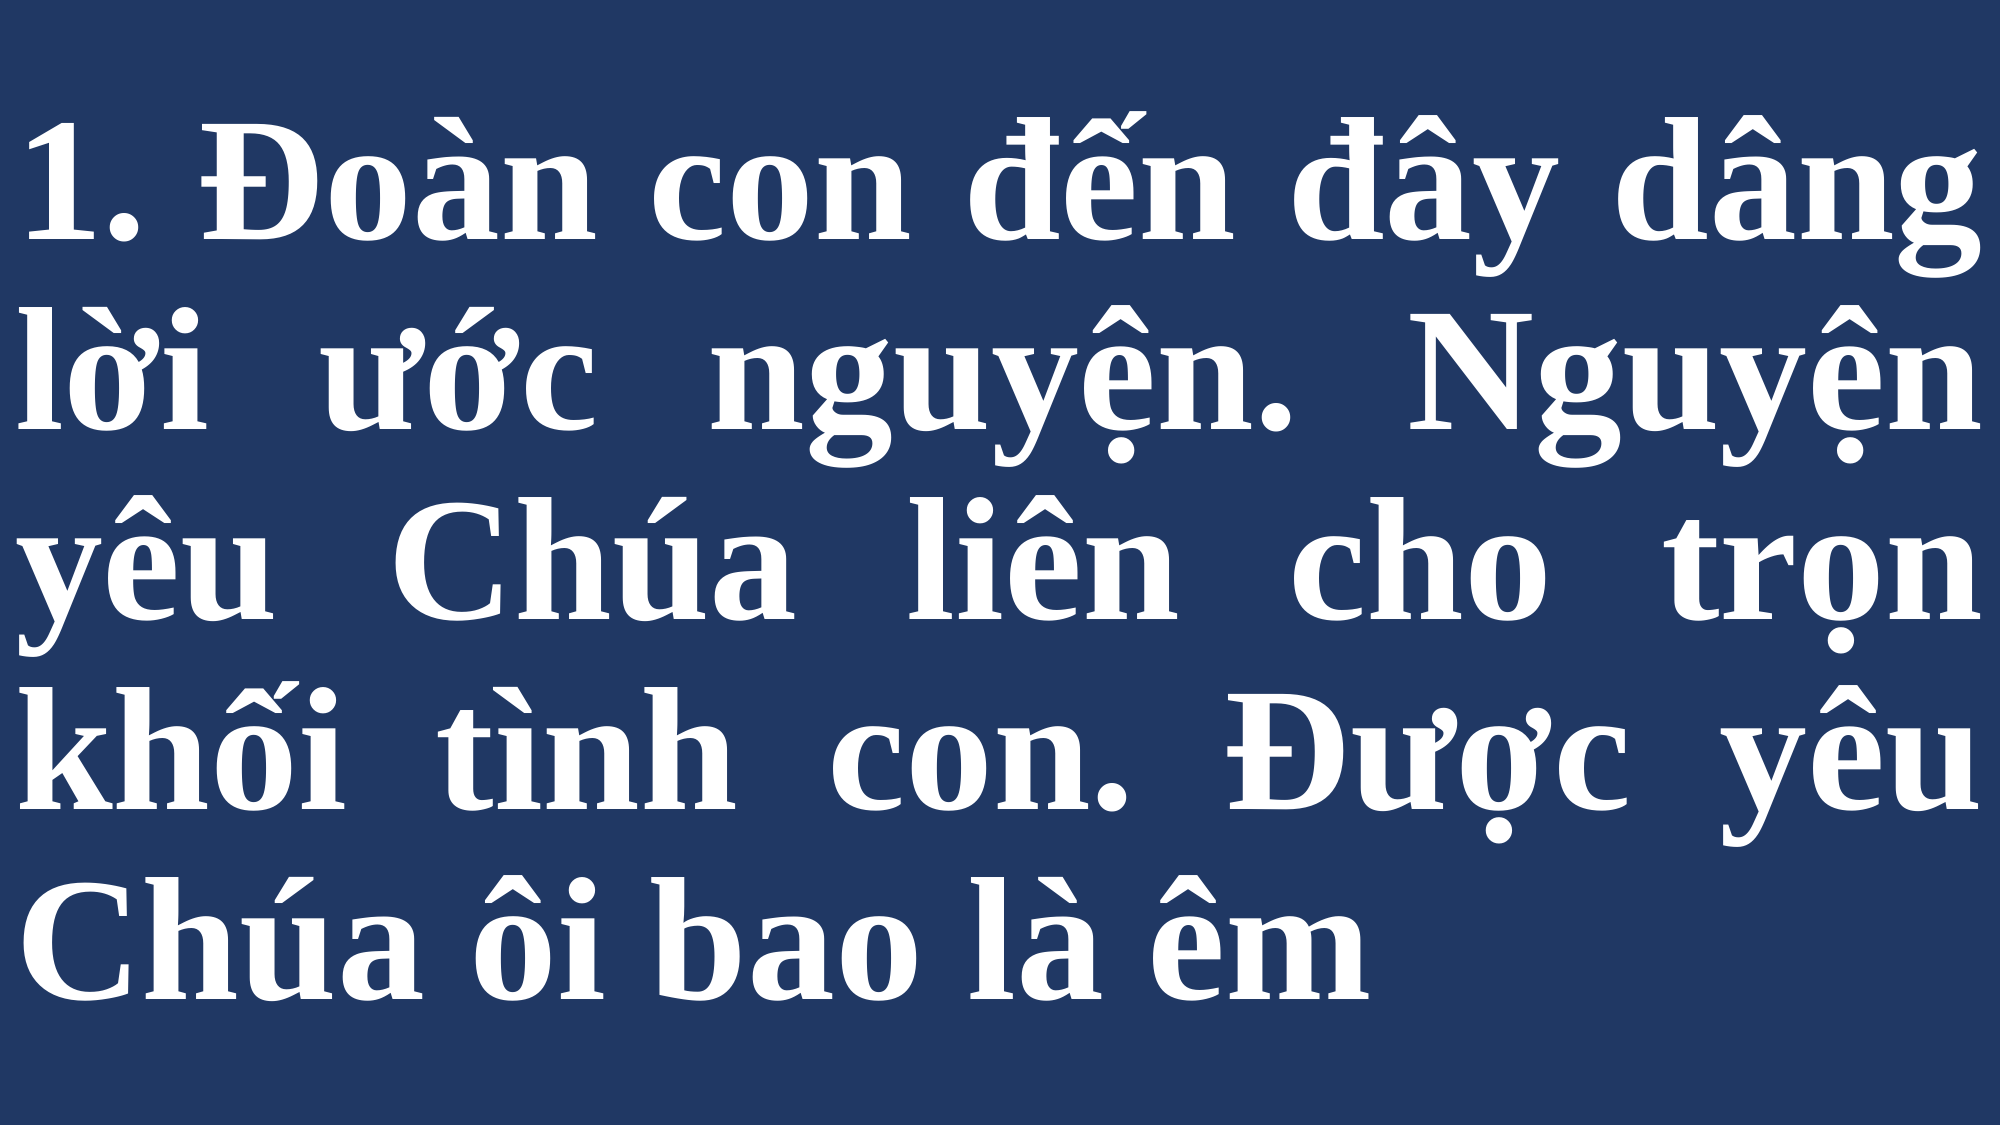

# 1. Đoàn con đến đây dâng lời ước nguyện. Nguyện yêu Chúa liên cho trọn khối tình con. Được yêu Chúa ôi bao là êm